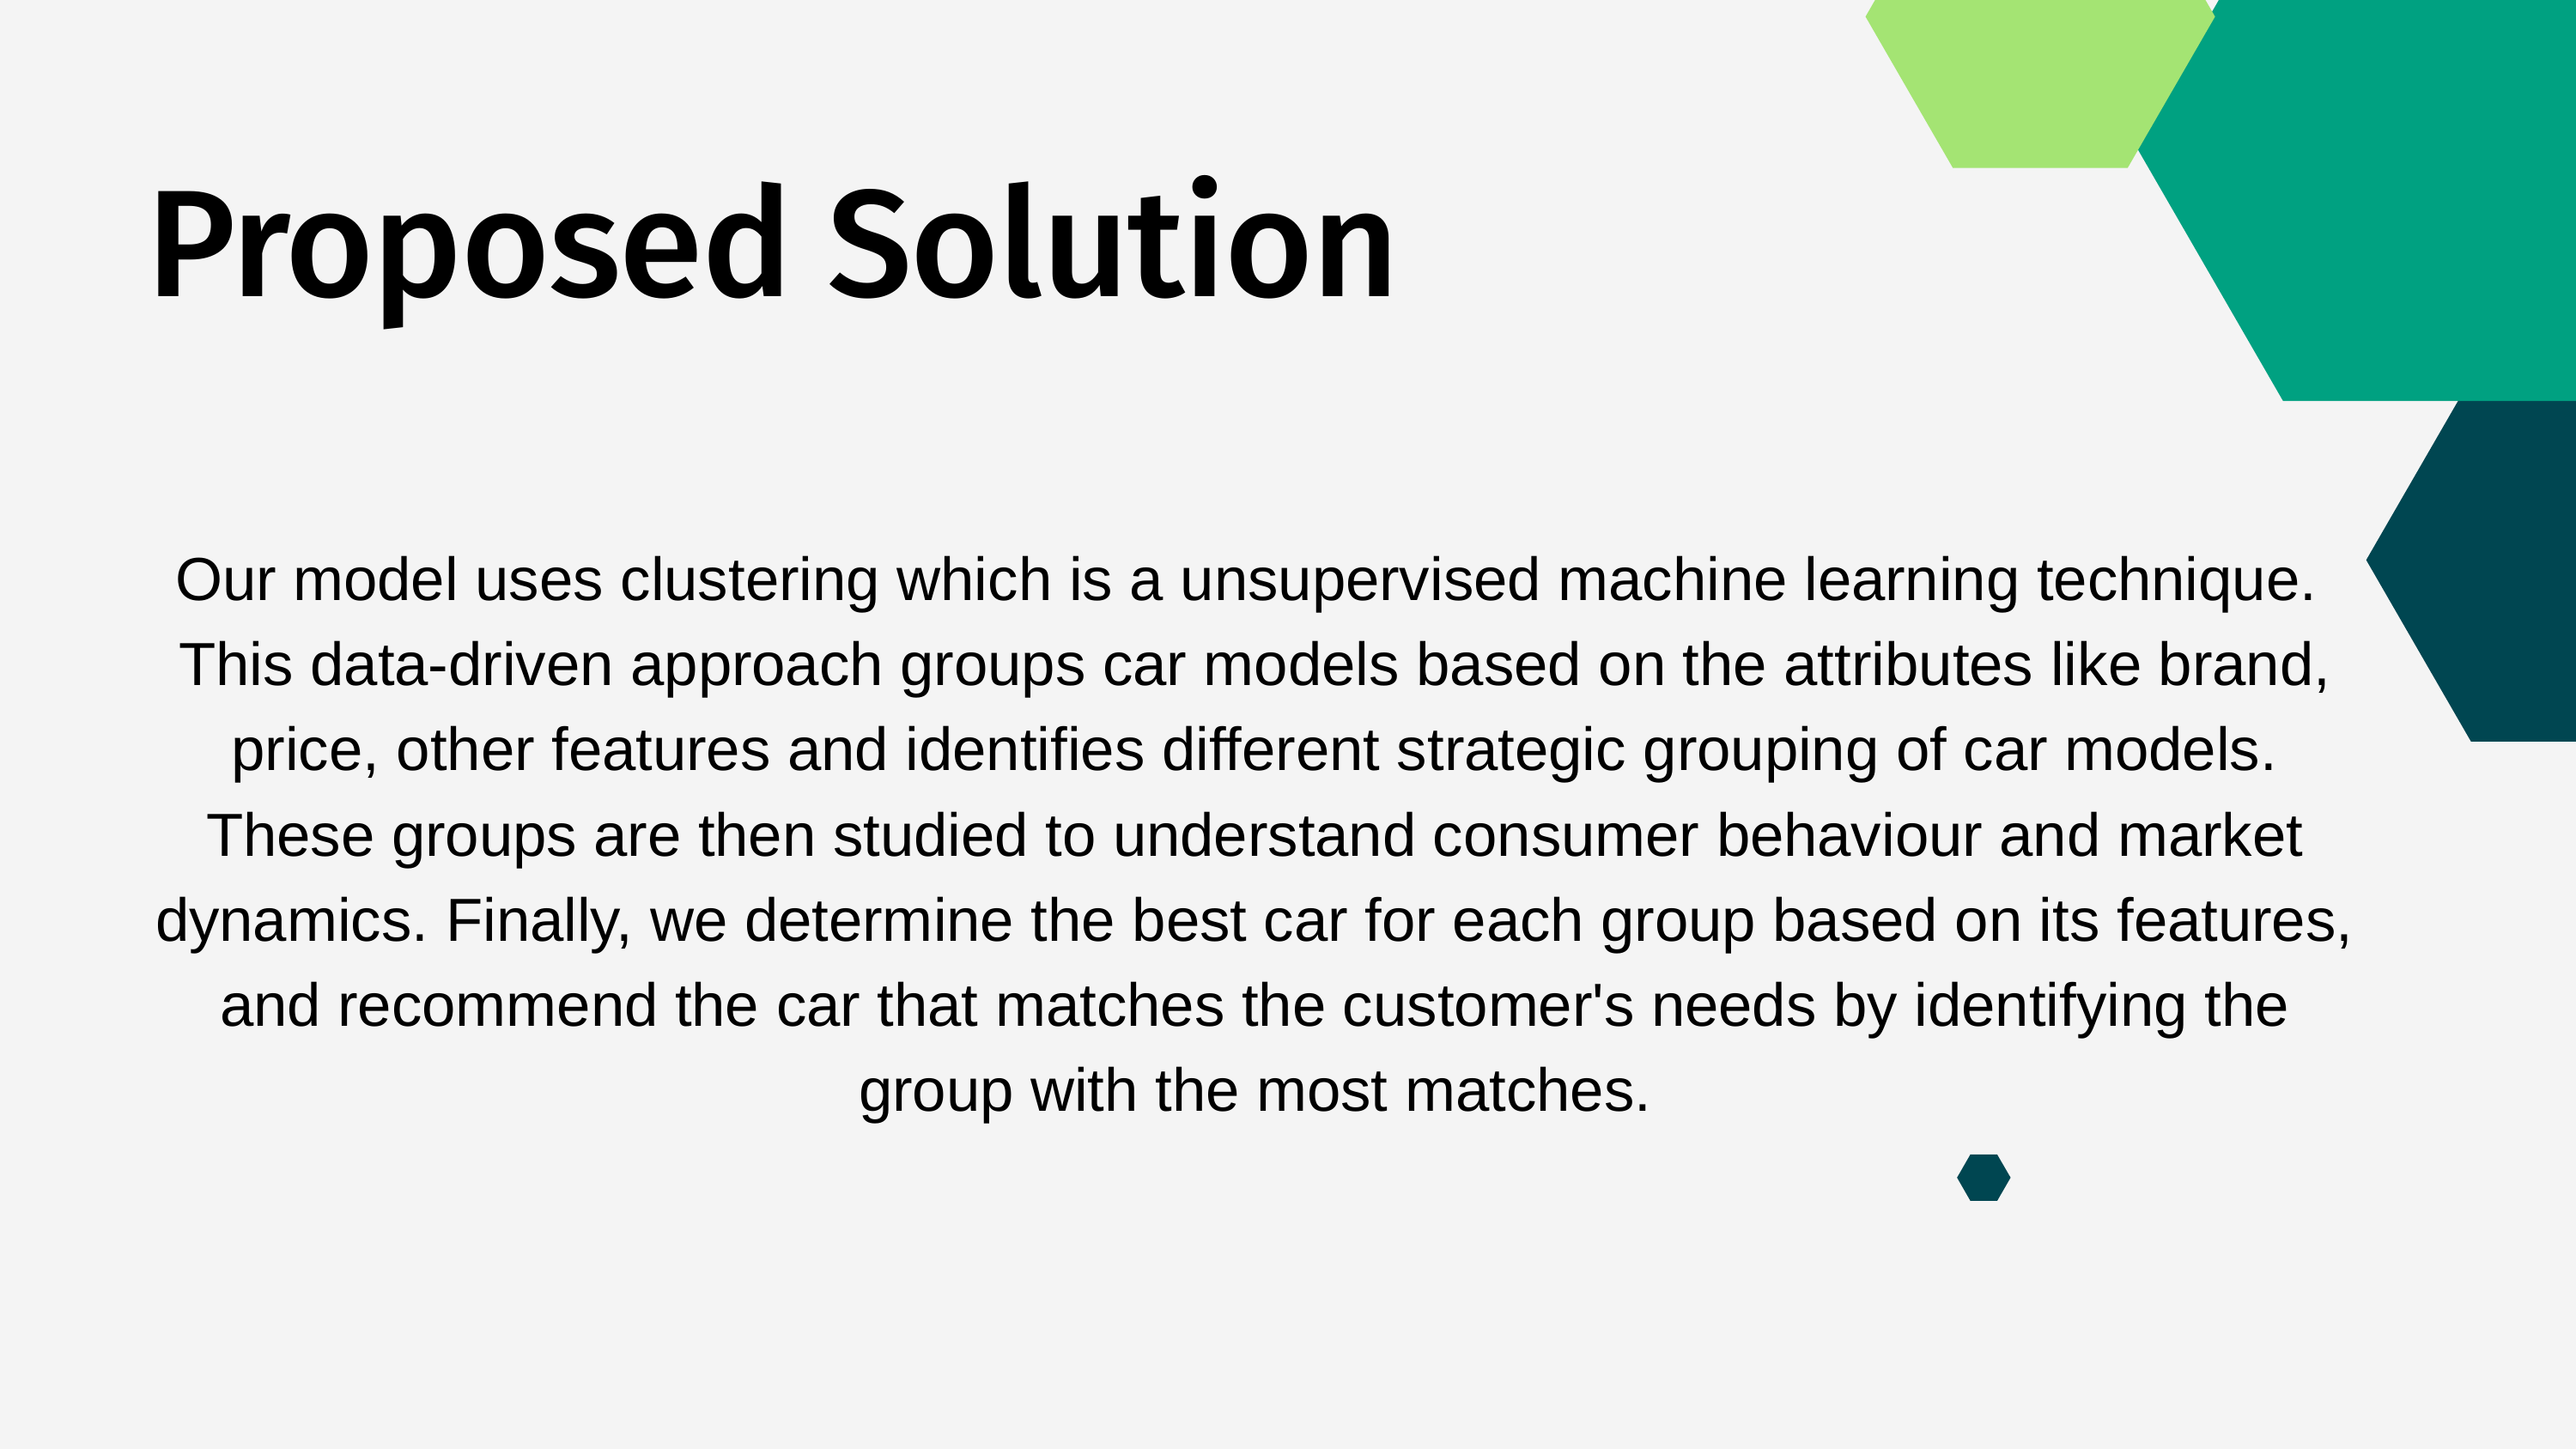

Proposed Solution

Our model uses clustering which is a unsupervised machine learning technique.  This data-driven approach groups car models based on the attributes like brand, price, other features and identifies different strategic grouping of car models. These groups are then studied to understand consumer behaviour and market dynamics. Finally, we determine the best car for each group based on its features, and recommend the car that matches the customer's needs by identifying the group with the most matches.